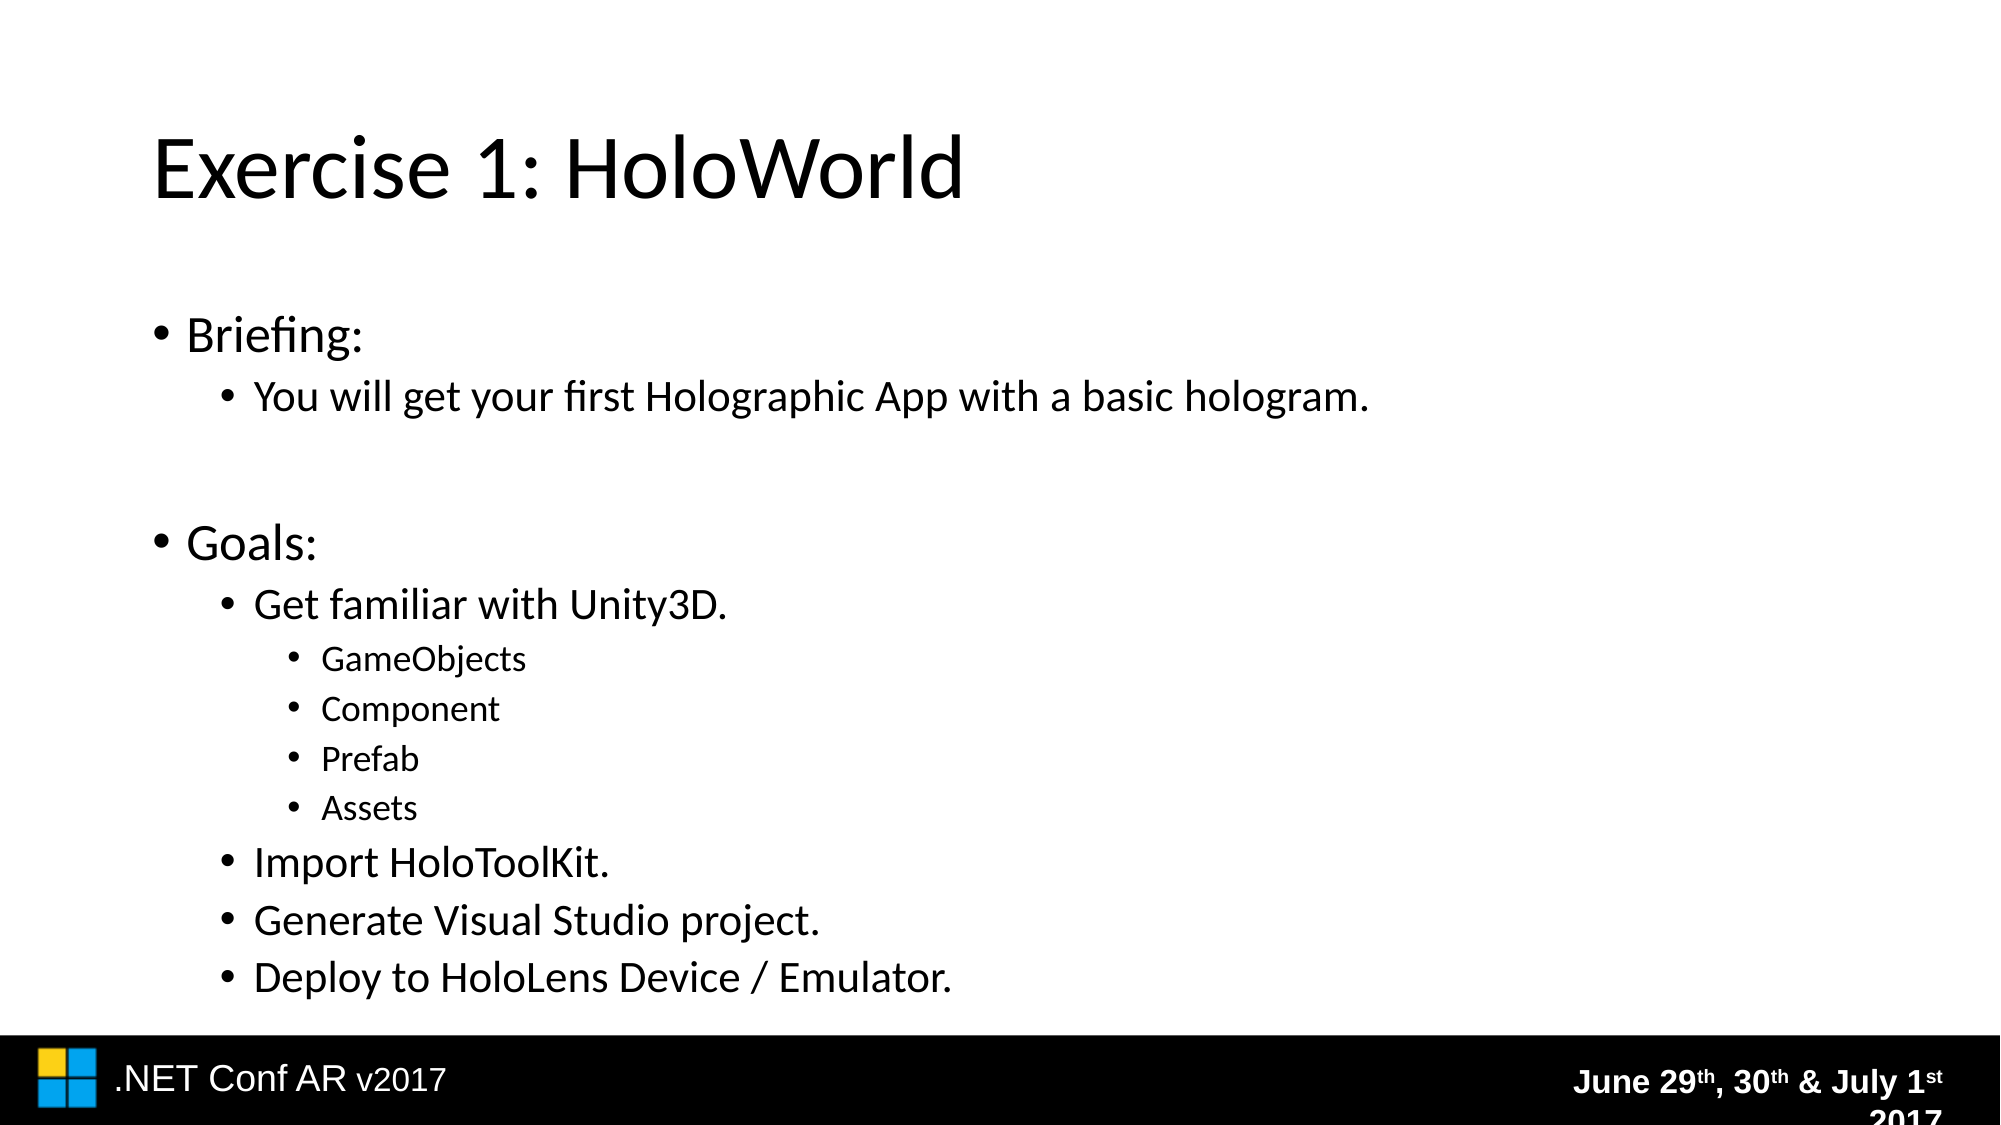

# Exercise 1: HoloWorld
Briefing:
You will get your first Holographic App with a basic hologram.

Goals:
Get familiar with Unity3D.
GameObjects
Component
Prefab
Assets
Import HoloToolKit.
Generate Visual Studio project.
Deploy to HoloLens Device / Emulator.